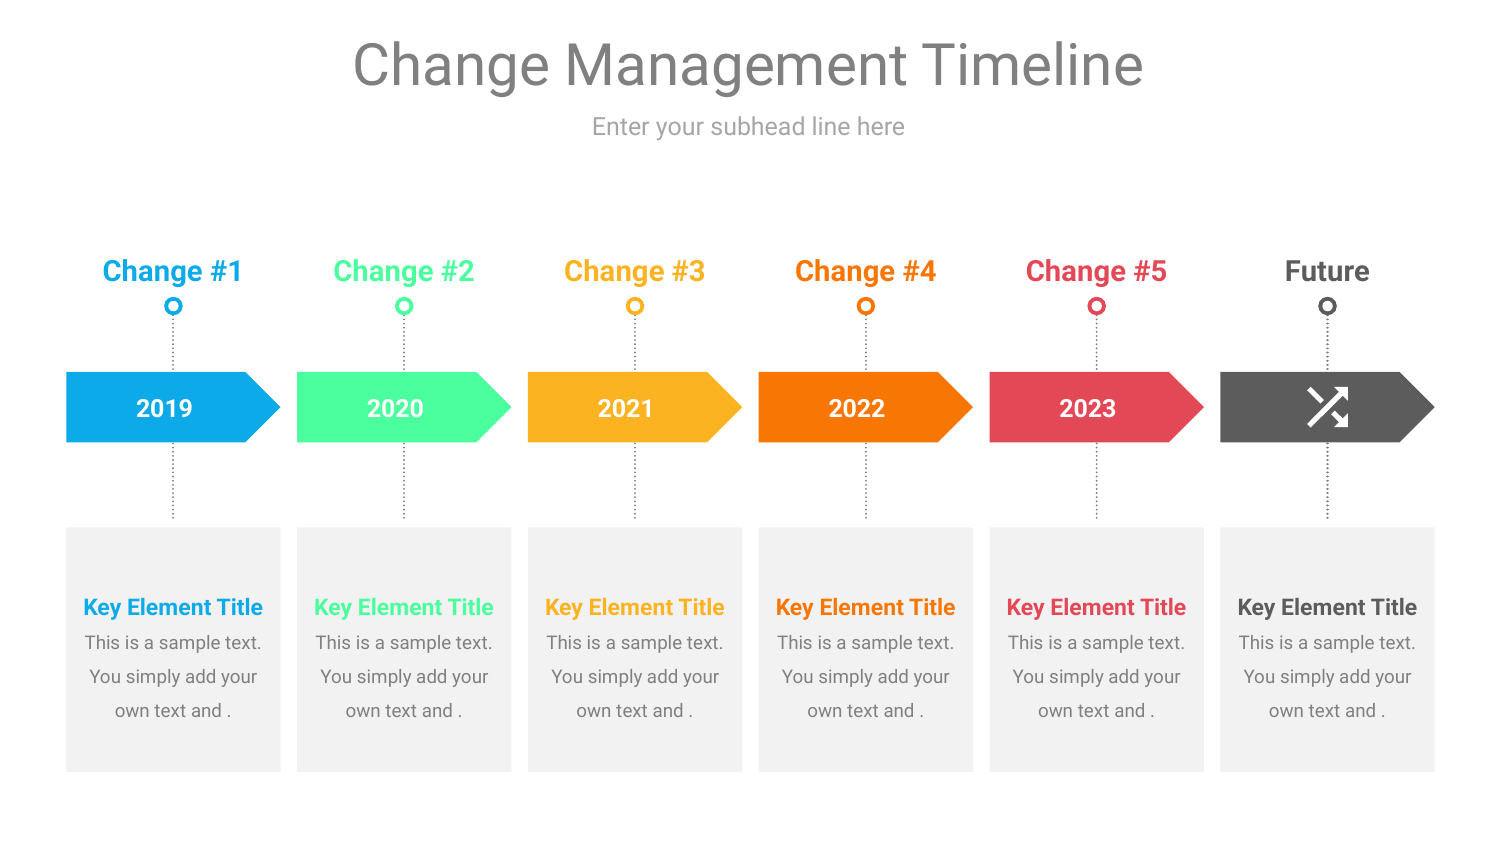

# Change Management Timeline
Enter your subhead line here
Change #1
Change #2
Change #3
Change #4
Change #5
Future

2019
2020
2021
2022
2023

Key Element Title
This is a sample text. You simply add your own text and .
Key Element Title
This is a sample text. You simply add your own text and .
Key Element Title
This is a sample text. You simply add your own text and .
Key Element Title
This is a sample text. You simply add your own text and .
Key Element Title
This is a sample text. You simply add your own text and .
Key Element Title
This is a sample text. You simply add your own text and .